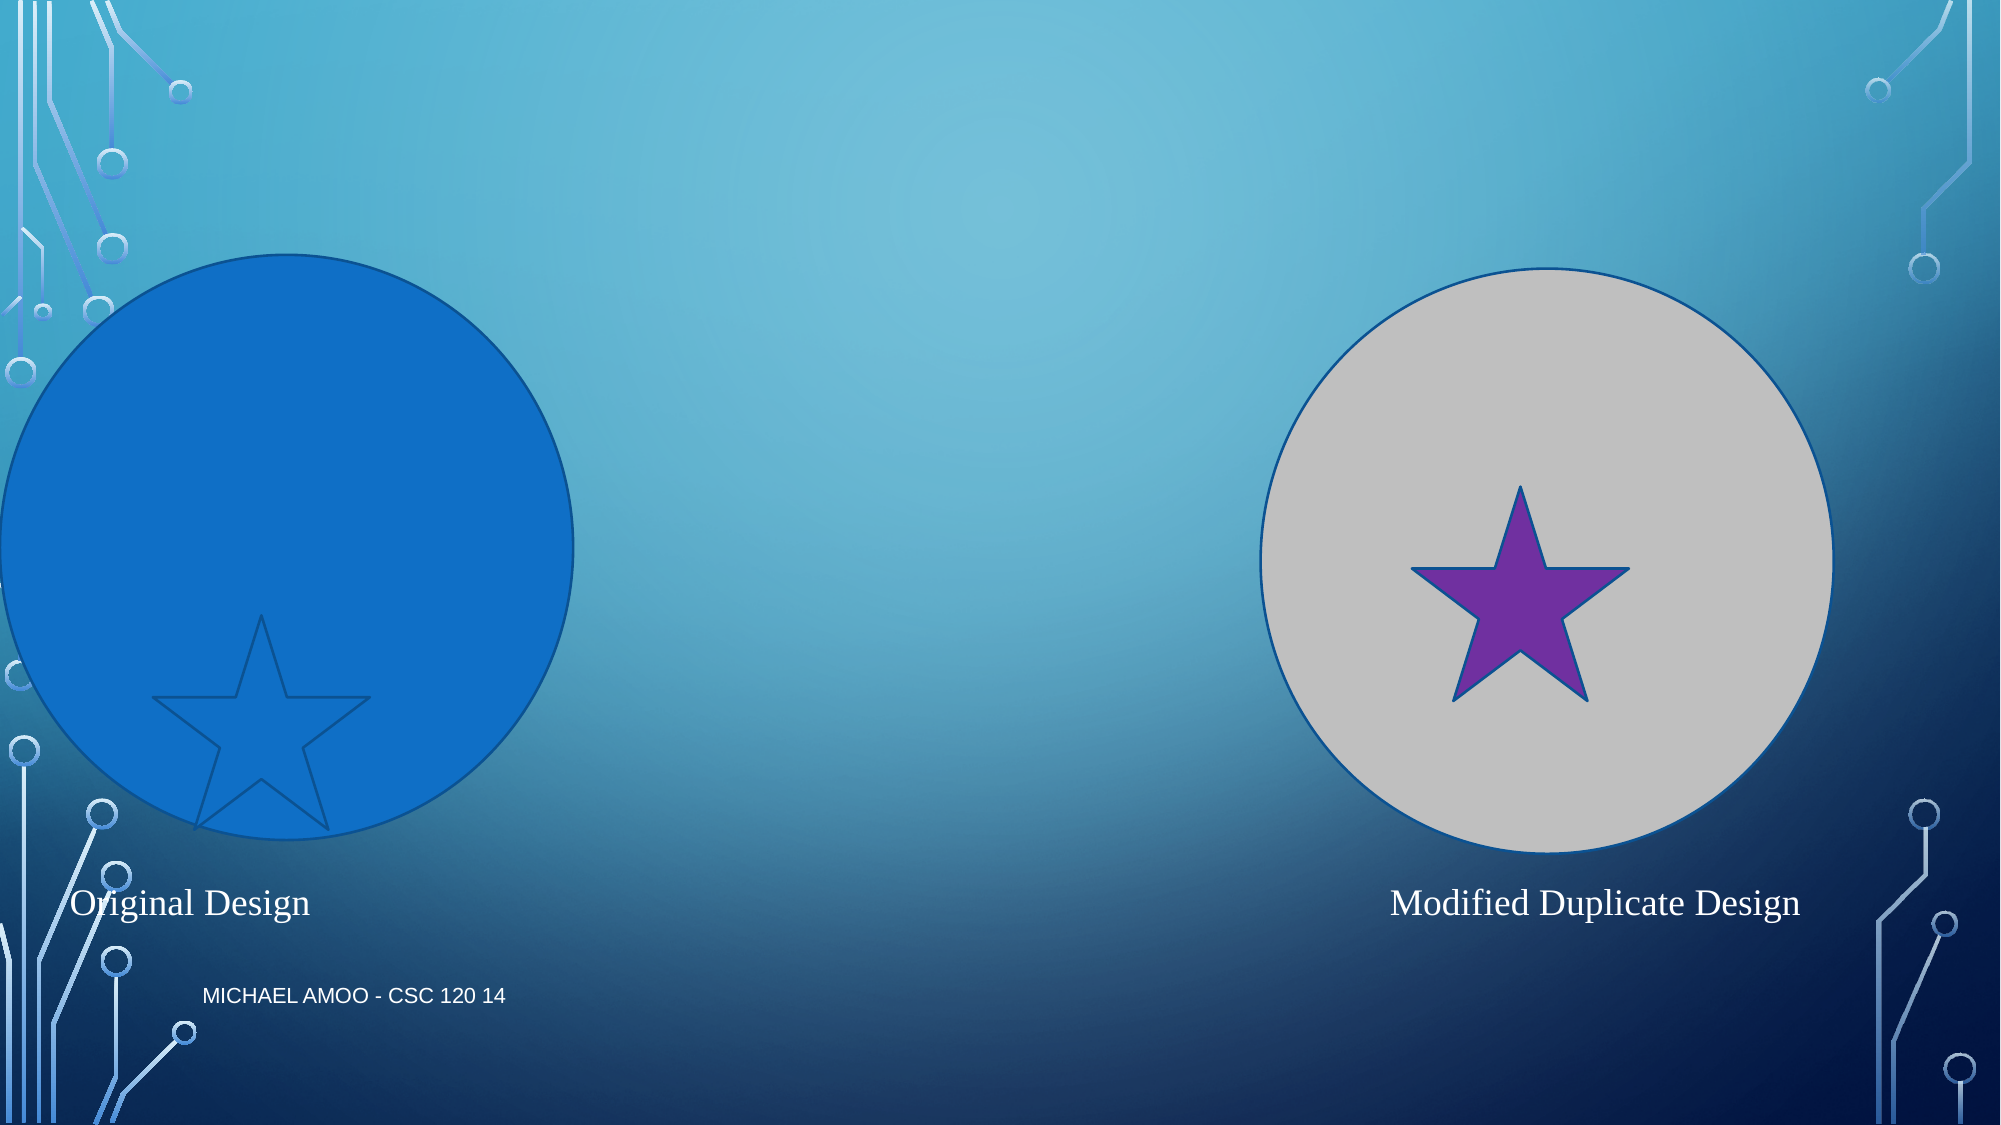

Original Design
Modified Duplicate Design
Michael Amoo - CSC 120 14